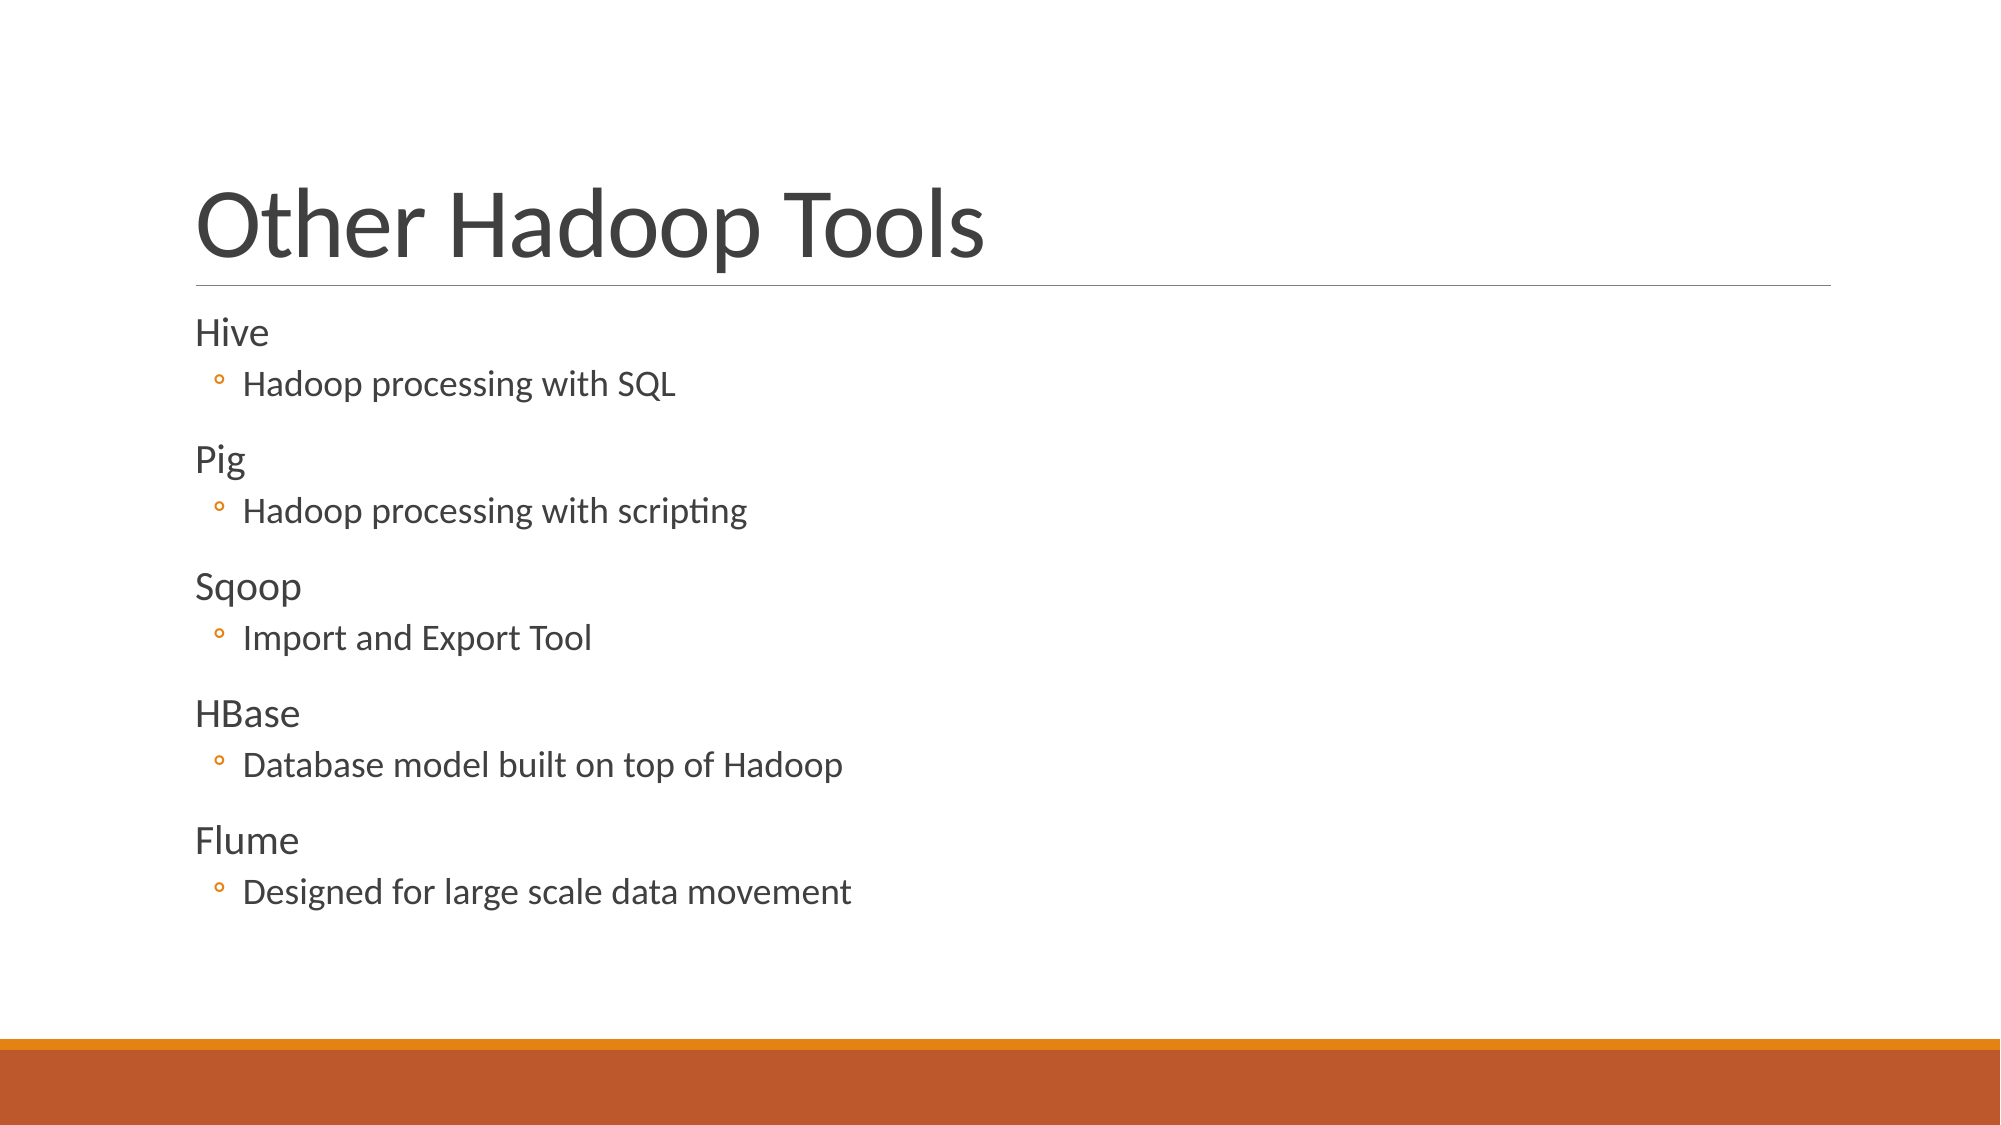

# Other Hadoop Tools
Hive
Hadoop processing with SQL
Pig
Hadoop processing with scripting
Sqoop
Import and Export Tool
HBase
Database model built on top of Hadoop
Flume
Designed for large scale data movement